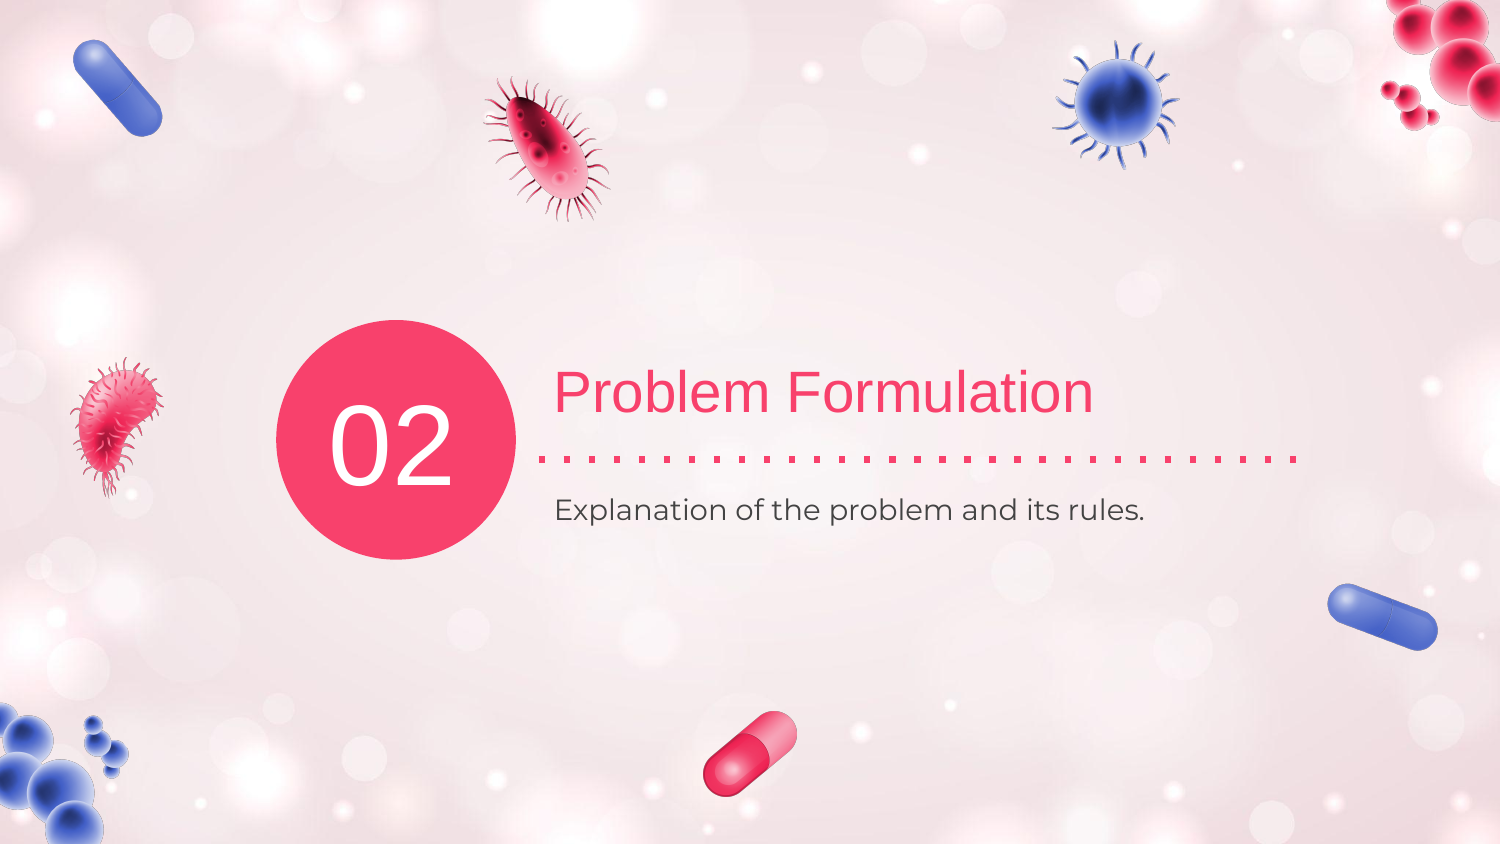

# Problem Formulation

02
Explanation of the problem and its rules.